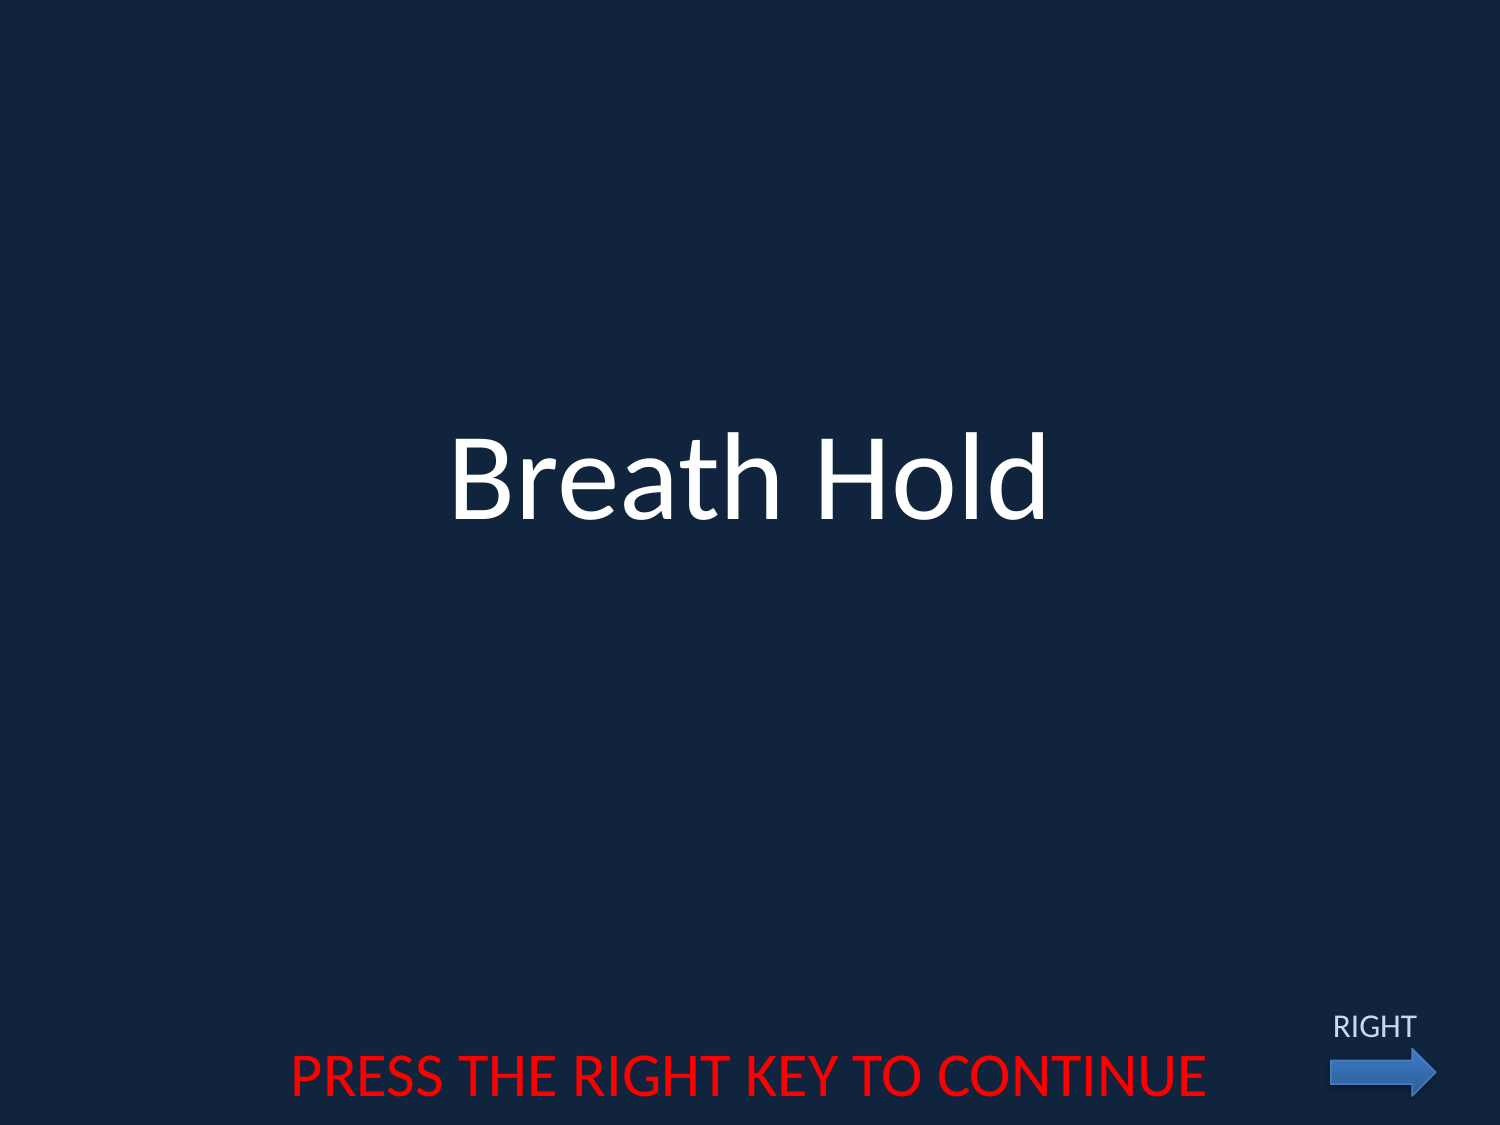

# Breath Hold
RIGHT
PRESS THE RIGHT KEY TO CONTINUE